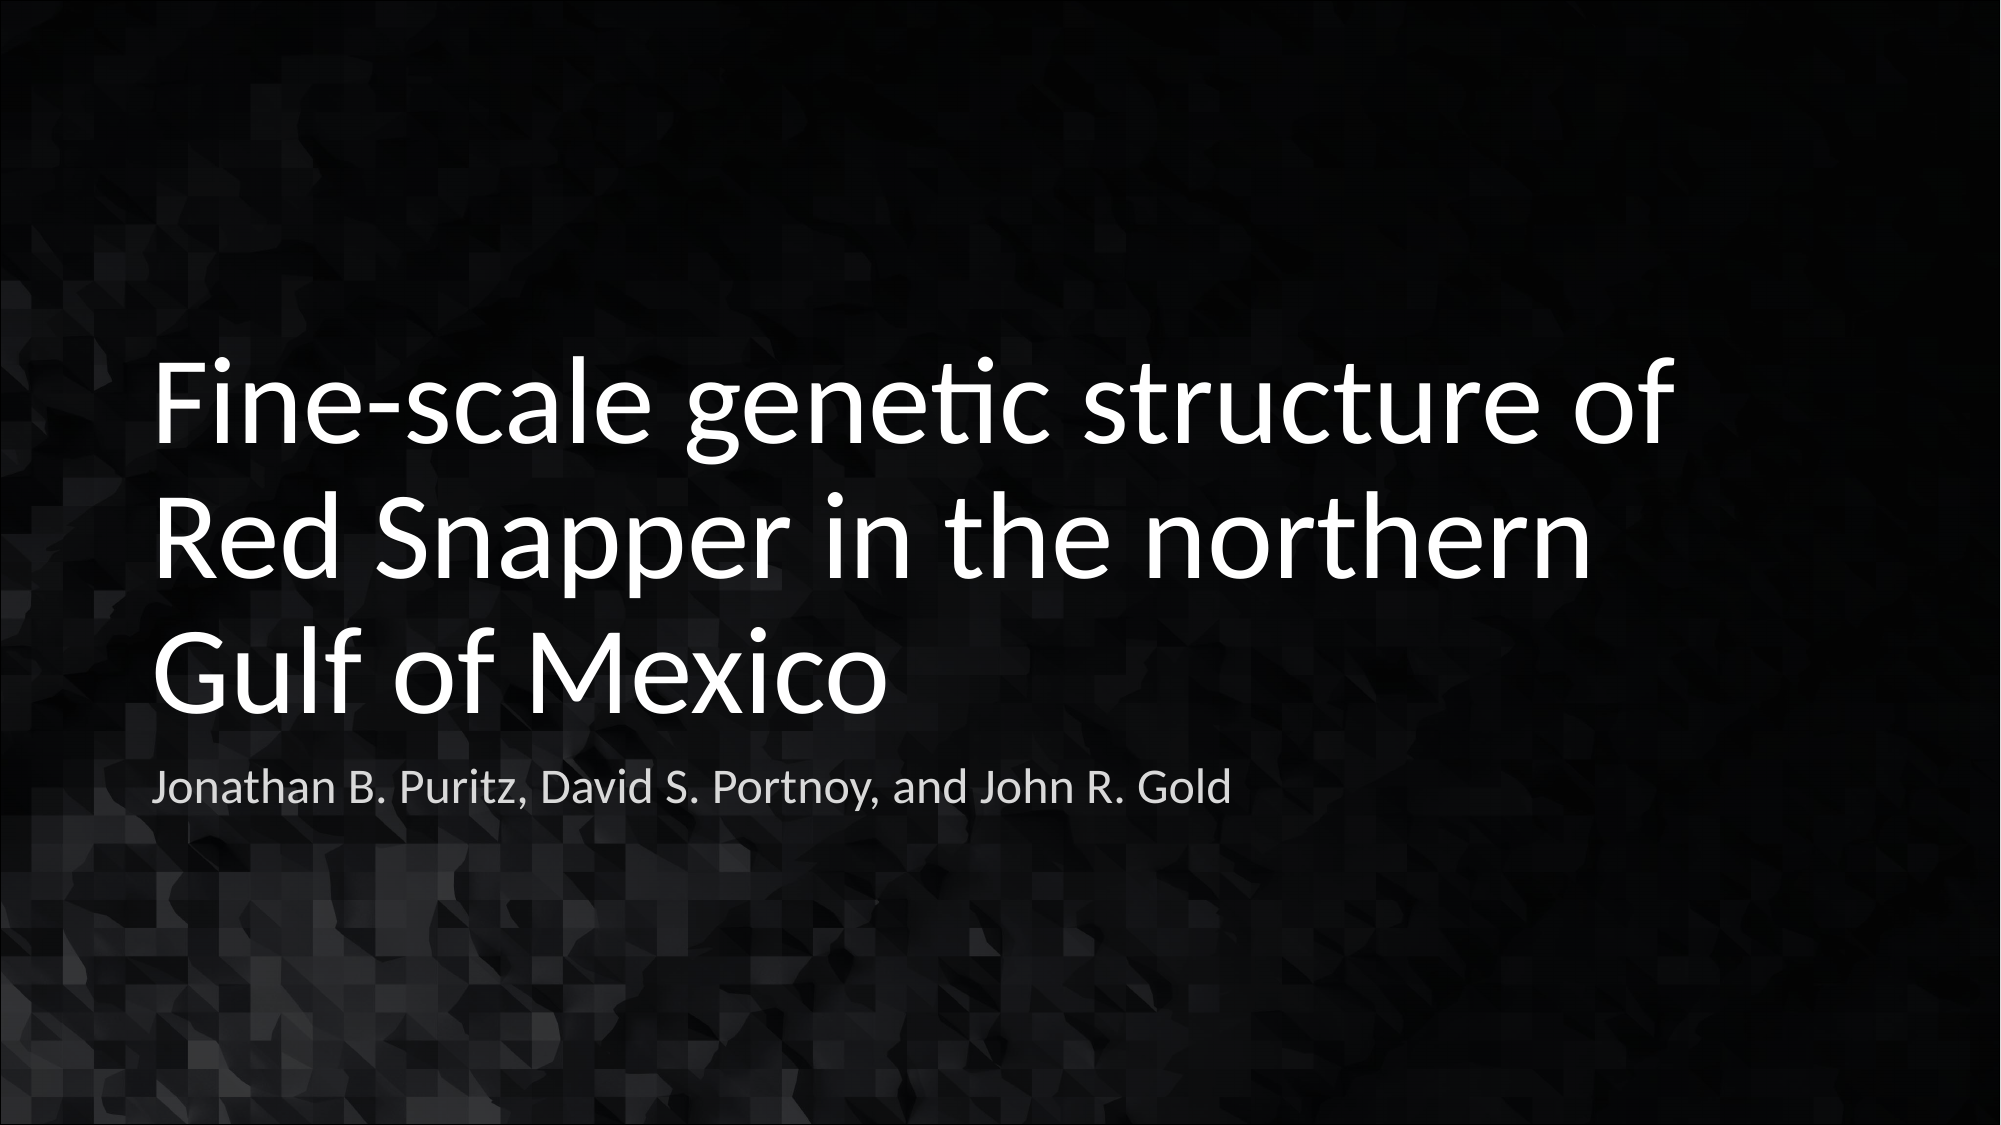

# Fine-scale genetic structure of Red Snapper in the northern    Gulf of Mexico
Jonathan B. Puritz, David S. Portnoy, and John R. Gold